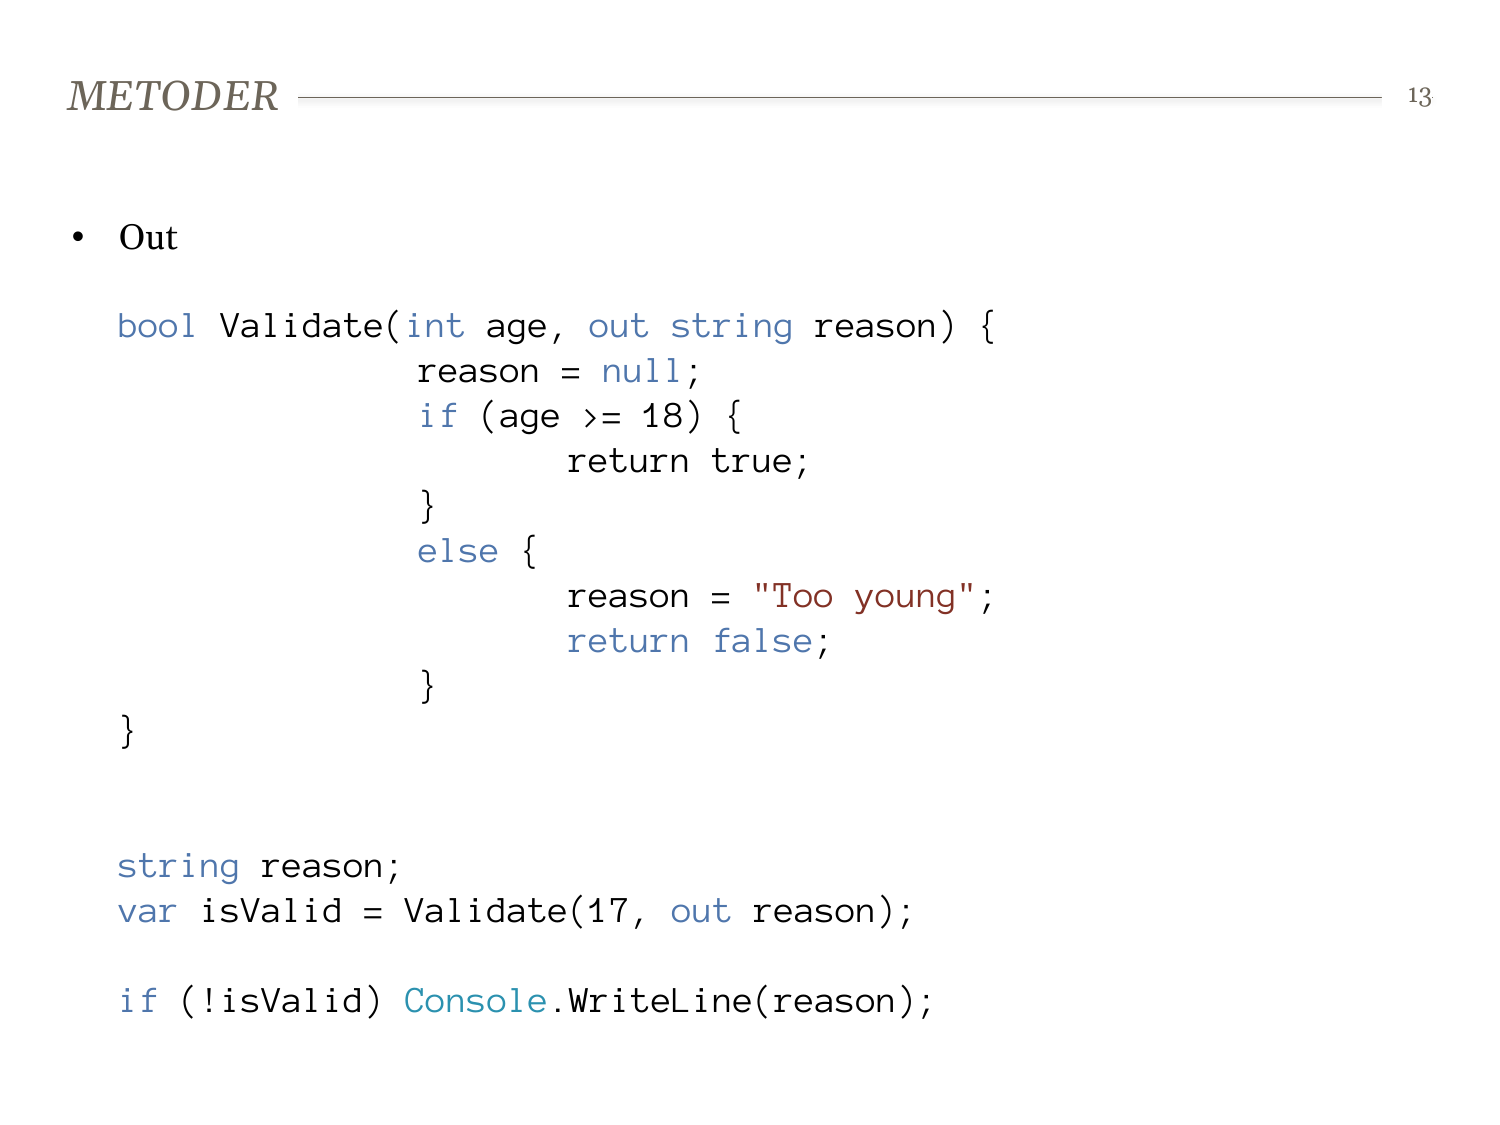

# Metoder
13
Out
bool Validate(int age, out string reason) {
		reason = null;
		if (age >= 18) {
			return true;
		}
		else {
			reason = "Too young";
			return false;
		}
}
string reason;
var isValid = Validate(17, out reason);
if (!isValid) Console.WriteLine(reason);